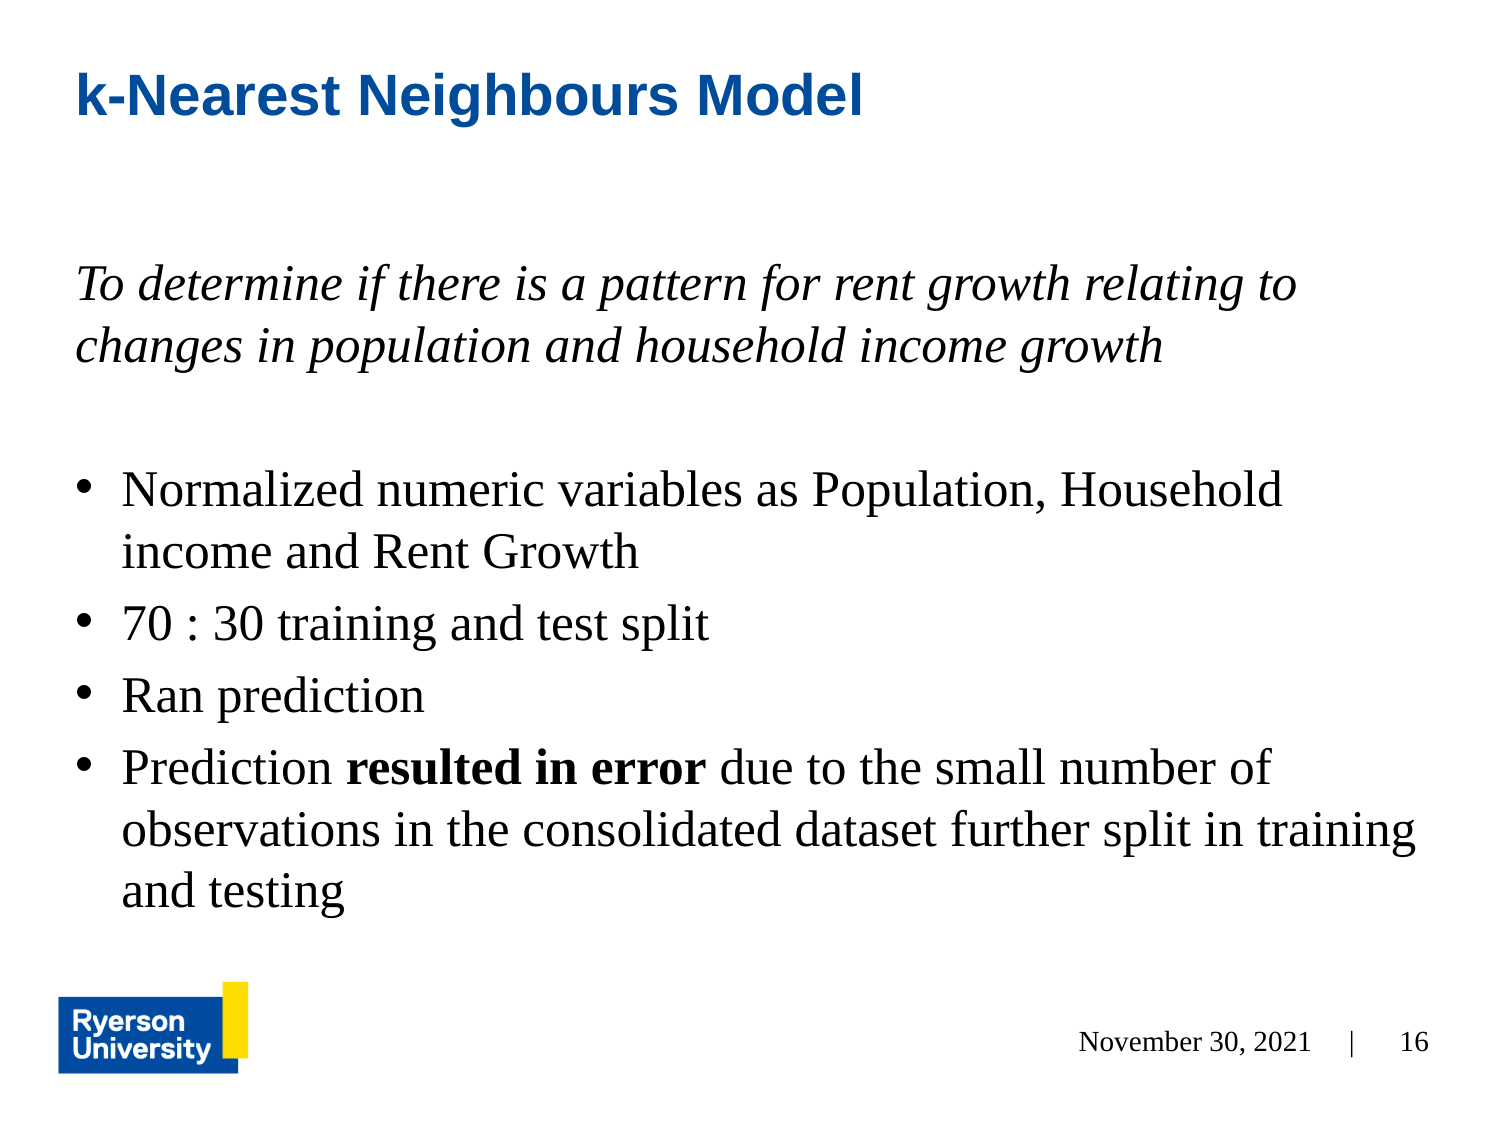

# k-Nearest Neighbours Model
To determine if there is a pattern for rent growth relating to changes in population and household income growth

Normalized numeric variables as Population, Household income and Rent Growth
70 : 30 training and test split
Ran prediction
Prediction resulted in error due to the small number of observations in the consolidated dataset further split in training and testing

November 30, 2021     |
16